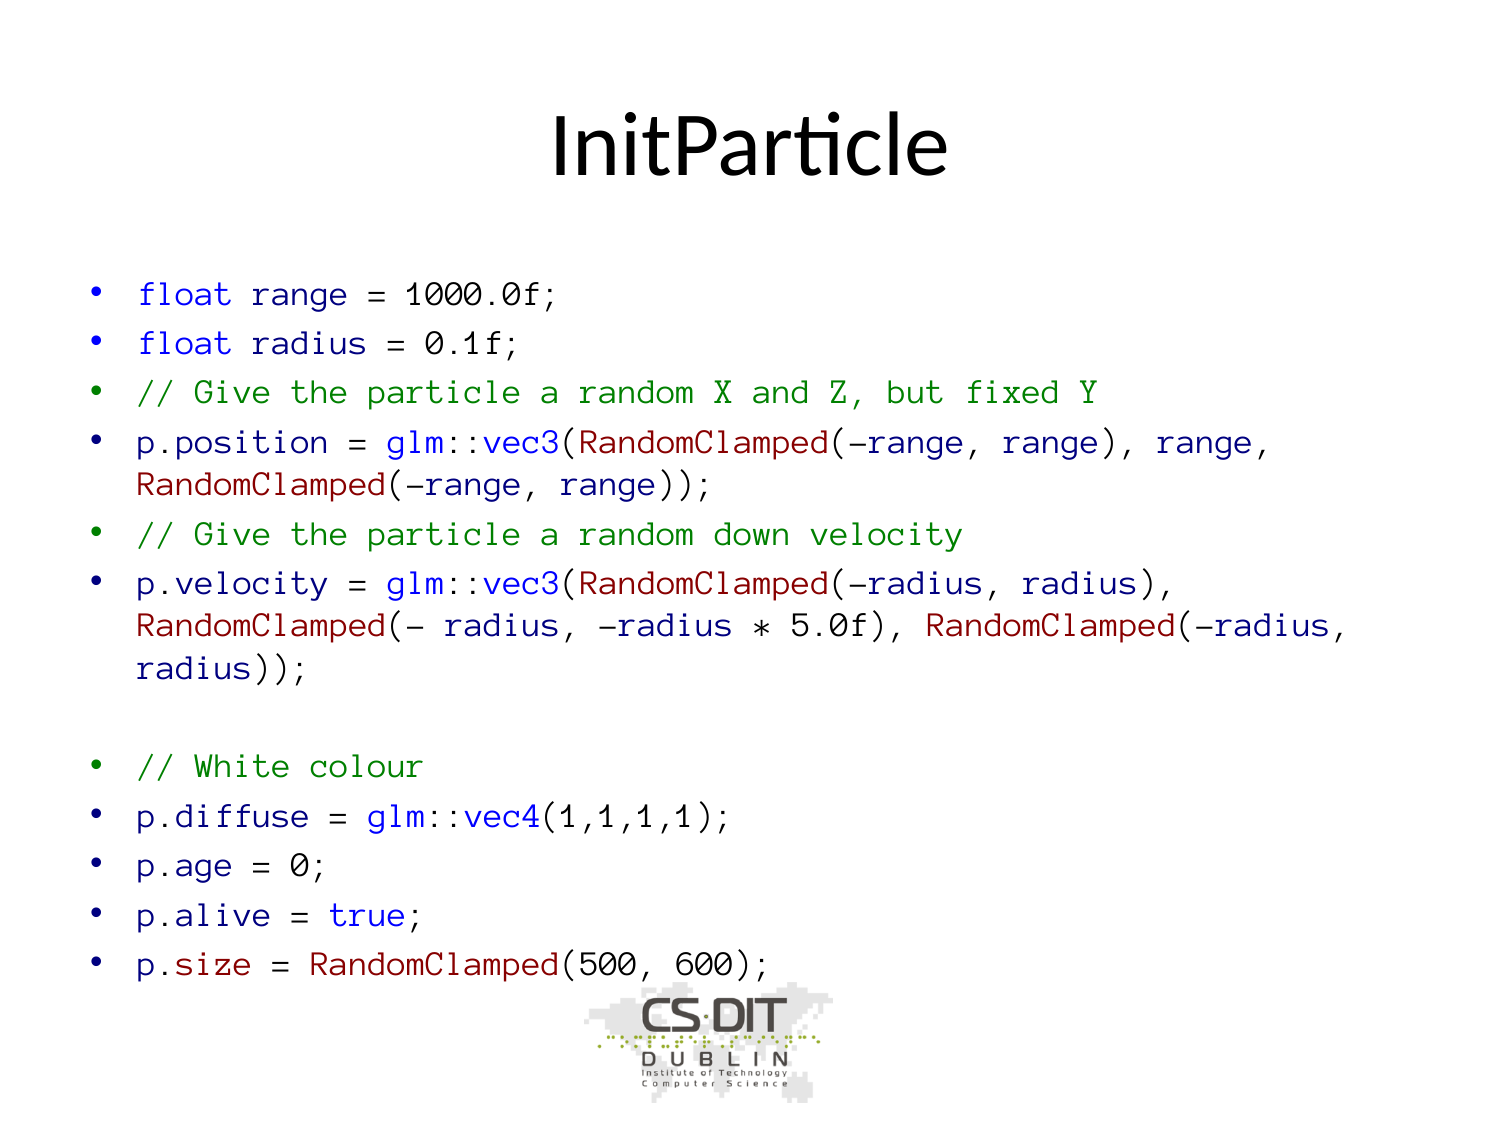

# InitParticle
float range = 1000.0f;
float radius = 0.1f;
// Give the particle a random X and Z, but fixed Y
p.position = glm::vec3(RandomClamped(-range, range), range, RandomClamped(-range, range));
// Give the particle a random down velocity
p.velocity = glm::vec3(RandomClamped(-radius, radius), RandomClamped(- radius, -radius * 5.0f), RandomClamped(-radius, radius));

// White colour
p.diffuse = glm::vec4(1,1,1,1);
p.age = 0;
p.alive = true;
p.size = RandomClamped(500, 600);